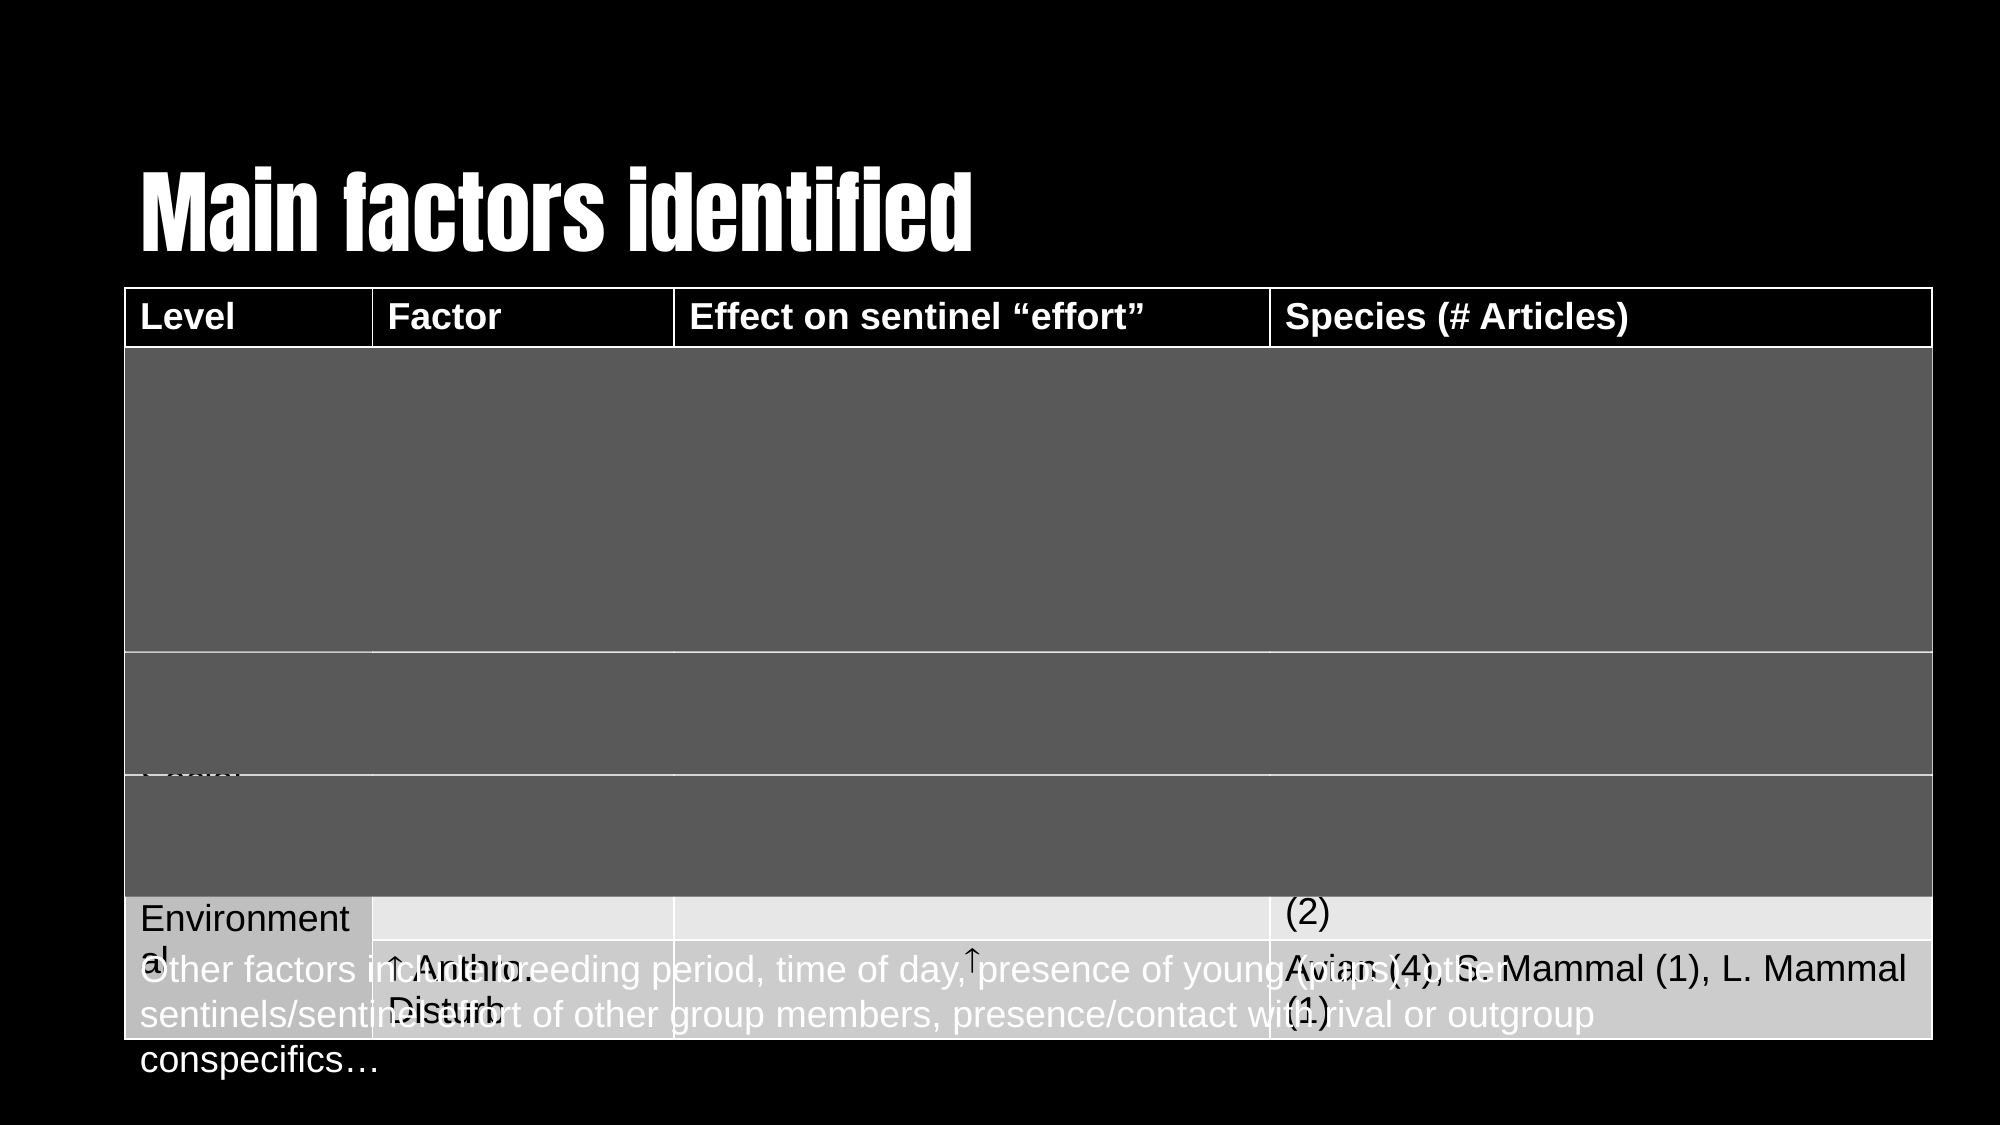

# Main factors identified
| Level | Factor | Effect on sentinel “effort” | Species (# Articles) |
| --- | --- | --- | --- |
| Individual | Sex: Male | ↑ | Avian (19), S. Mammal (3), L. Mammals (5) |
|  | Sex x Dominance | Male > Female; Dominant > Subordinate | Avian (6), S. Mammal (1) |
|  | ↑ Maturity | ↑ | Avian (6), S. Mammal (3), L. Mammal (2) |
|  | ↑ Body Mass | ↑ | Avian (4), S. Mammal (3), L. Mammal (1) |
|  | ↑ Satiation | ↑ | Avian (6), S. Mammal (2) |
| Social | ↑ Group size | Individual ↓, total ↑ | Avian (8), S. Mammal (6), L. Mammal (1) |
|  | ↑ Dominance | ↑ | Avian (10), S. Mammal (5) |
| Environmental | ↑ Predation | ↑ | Avian (6), S. Mammal (5), L. Mammal (2) |
|  | ↑ Anthro. Disturb | ↑ | Avian (4), S. Mammal (1), L. Mammal (1) |

Other factors include breeding period, time of day, presence of young (pups), other sentinels/sentinel effort of other group members, presence/contact with rival or outgroup conspecifics…